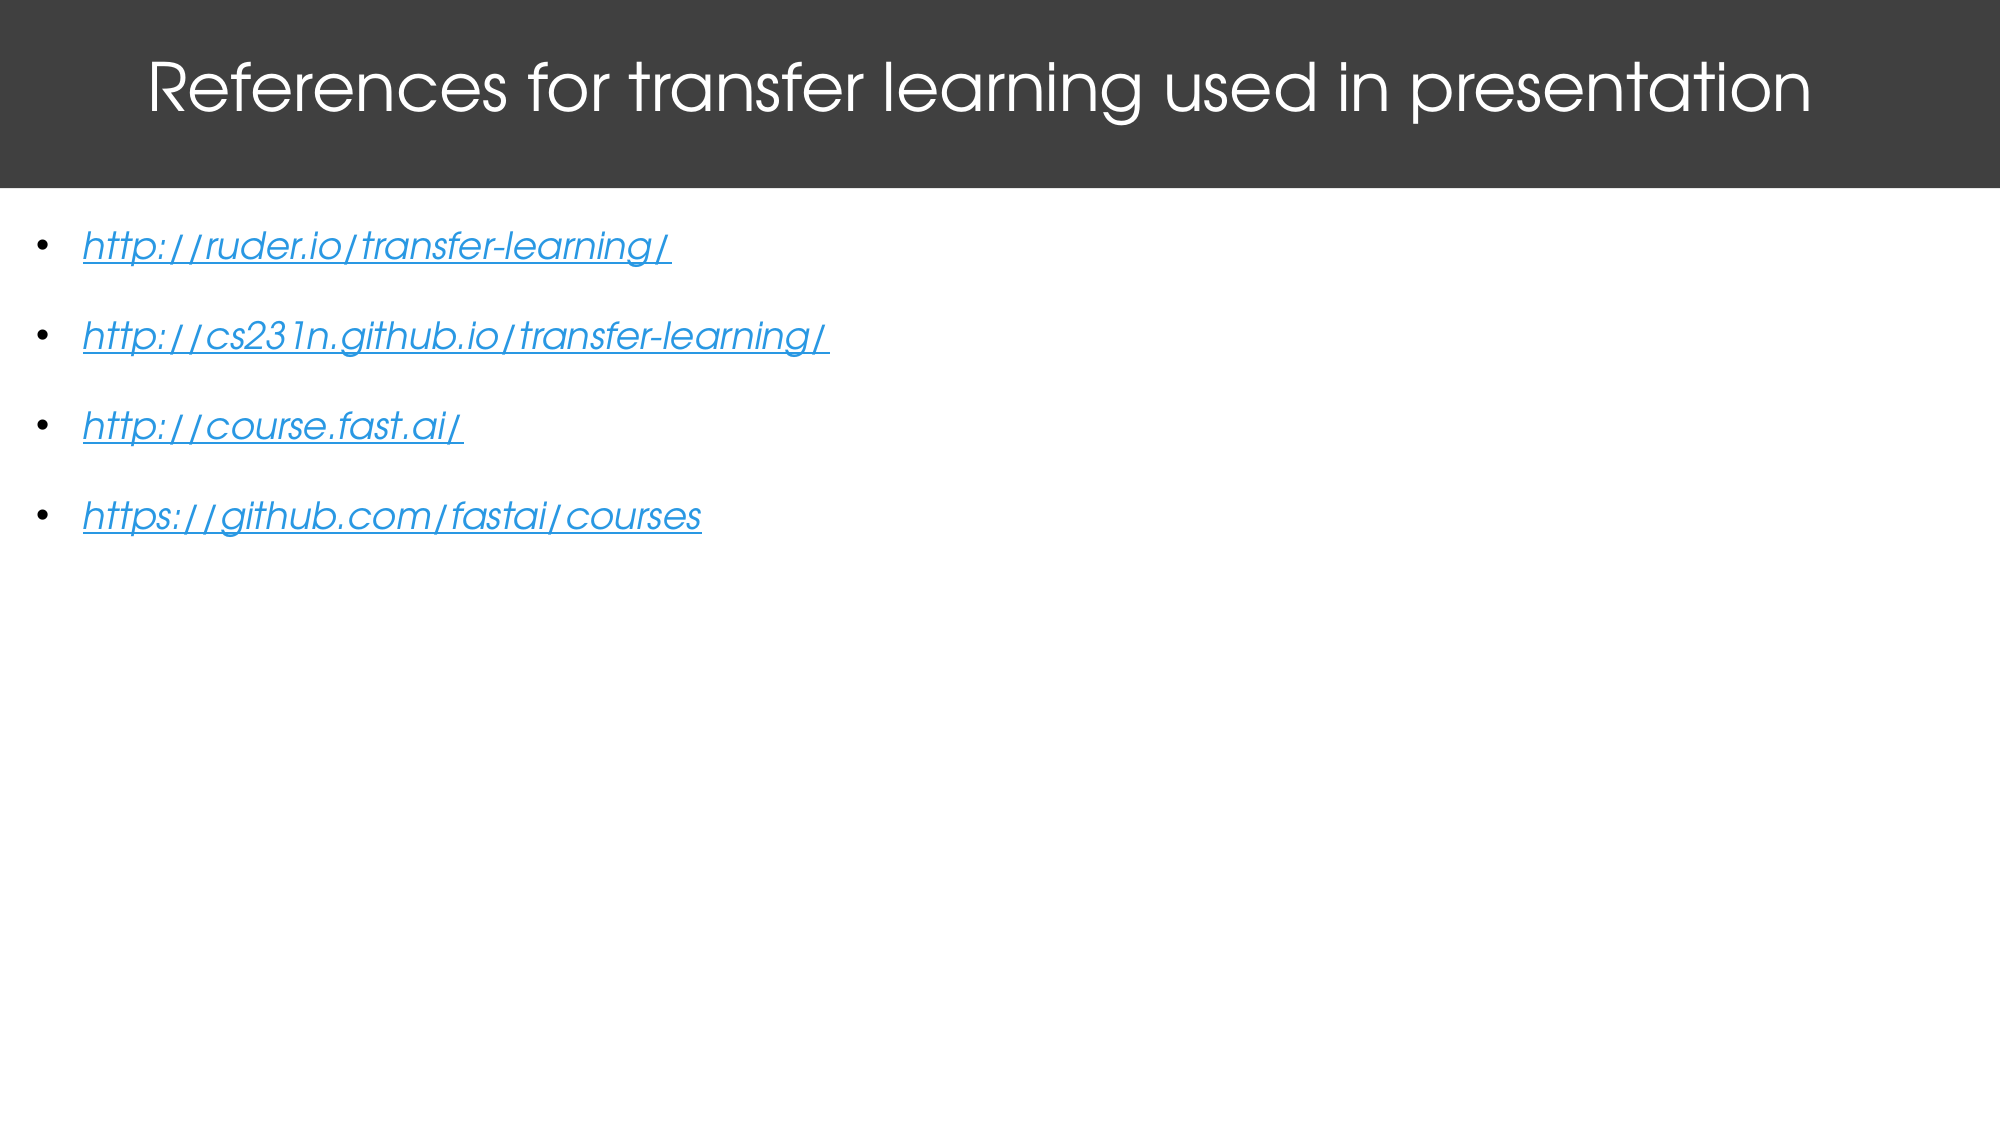

References for transfer learning used in presentation
http://ruder.io/transfer-learning/

http://cs231n.github.io/transfer-learning/

http://course.fast.ai/

https://github.com/fastai/courses